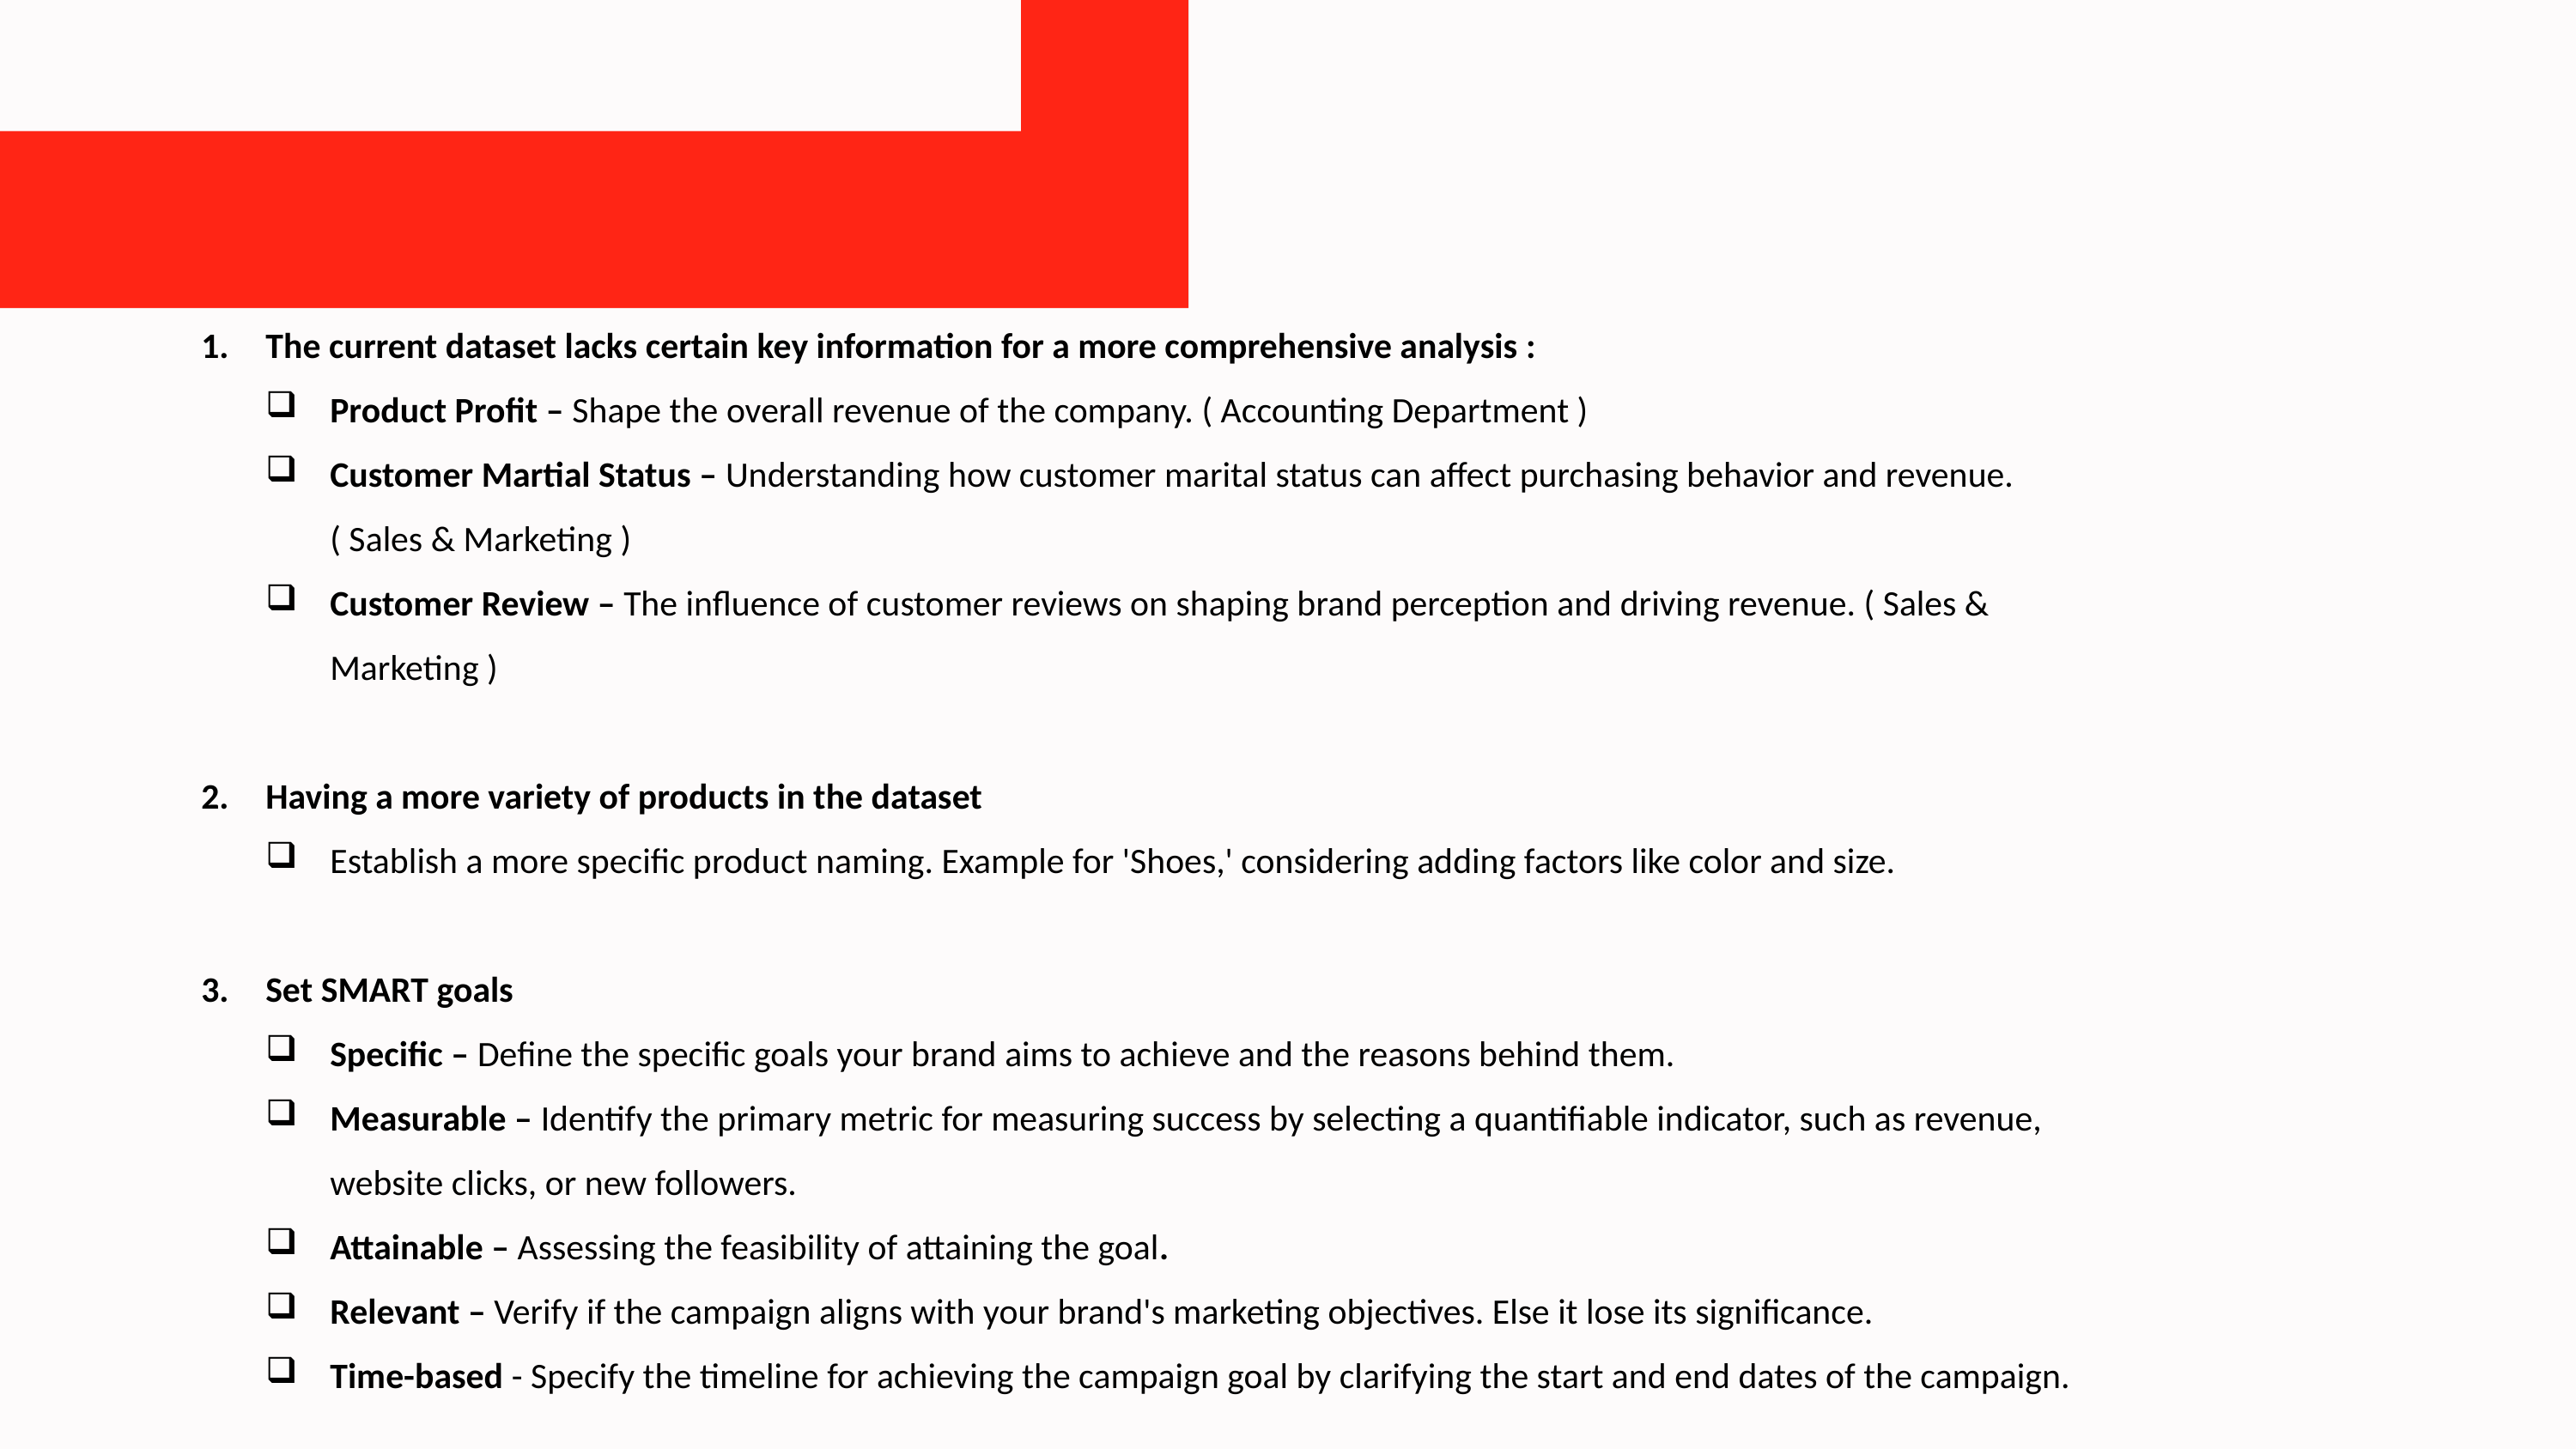

Future Scope
The current dataset lacks certain key information for a more comprehensive analysis :
Product Profit – Shape the overall revenue of the company. ( Accounting Department )
Customer Martial Status – Understanding how customer marital status can affect purchasing behavior and revenue.( Sales & Marketing )
Customer Review – The influence of customer reviews on shaping brand perception and driving revenue. ( Sales & Marketing )

Having a more variety of products in the dataset
Establish a more specific product naming. Example for 'Shoes,' considering adding factors like color and size.

Set SMART goals
Specific – Define the specific goals your brand aims to achieve and the reasons behind them.
Measurable – Identify the primary metric for measuring success by selecting a quantifiable indicator, such as revenue, website clicks, or new followers.
Attainable – Assessing the feasibility of attaining the goal.
Relevant – Verify if the campaign aligns with your brand's marketing objectives. Else it lose its significance.
Time-based - Specify the timeline for achieving the campaign goal by clarifying the start and end dates of the campaign.